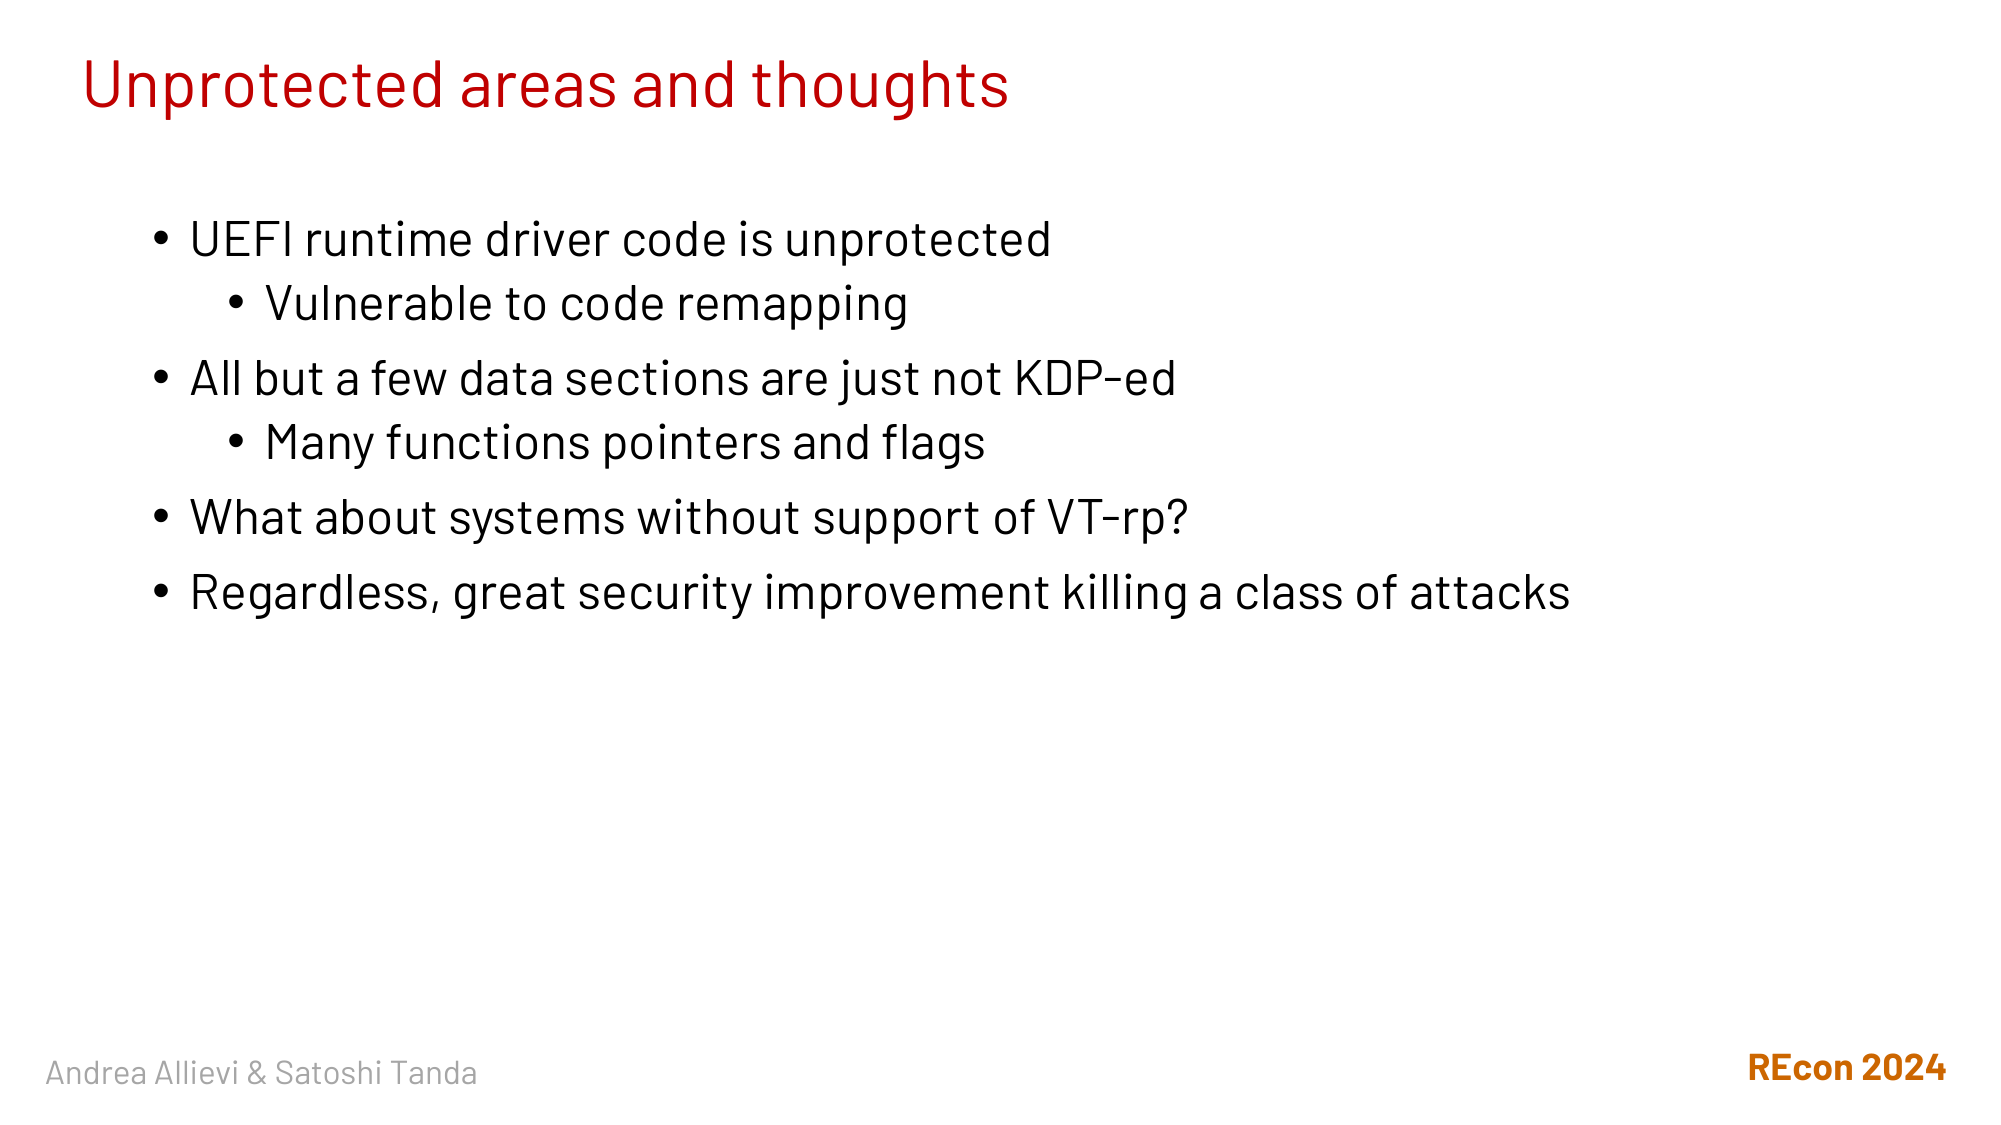

Unprotected areas and thoughts
UEFI runtime driver code is unprotected
Vulnerable to code remapping
All but a few data sections are just not KDP-ed
Many functions pointers and flags
What about systems without support of VT-rp?
Regardless, great security improvement killing a class of attacks